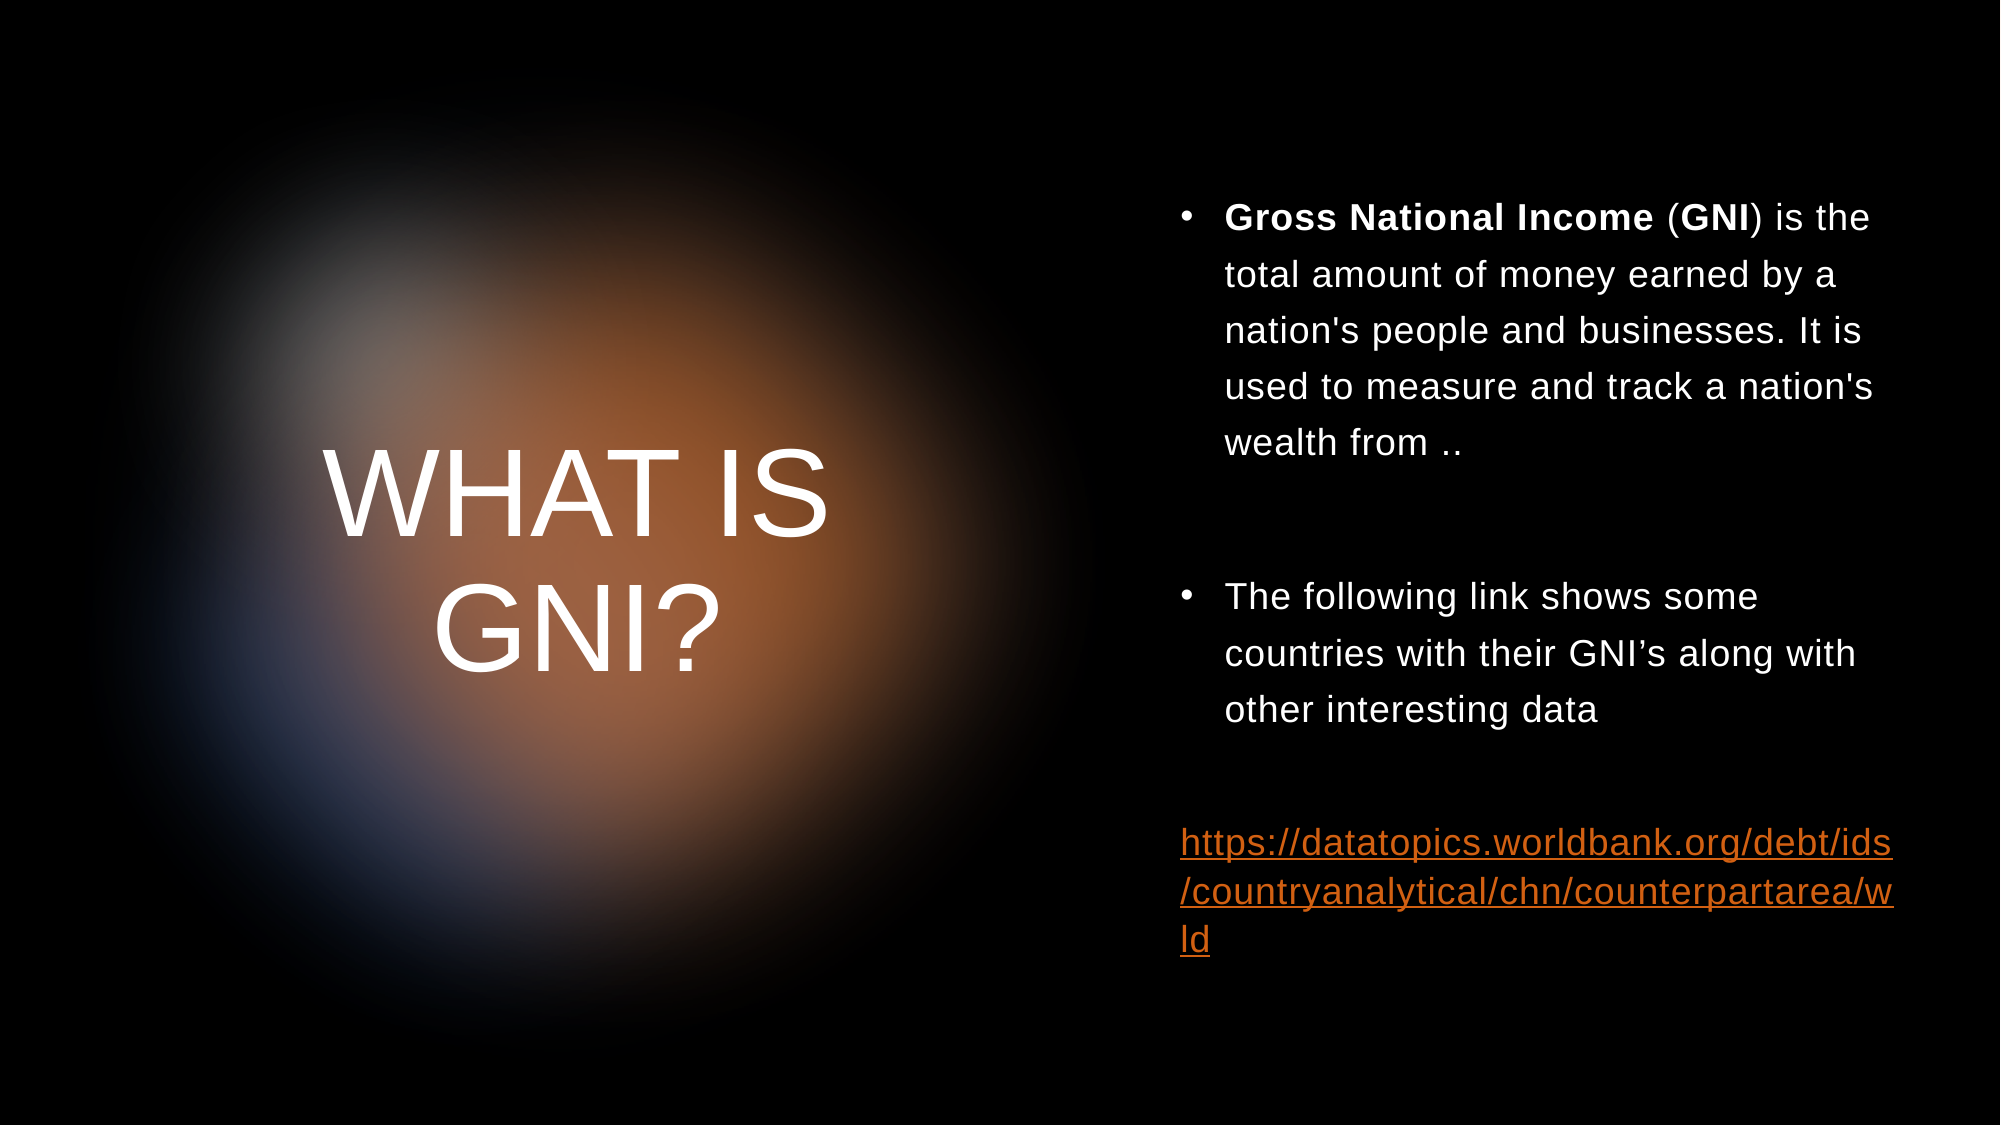

Gross National Income (GNI) is the total amount of money earned by a nation's people and businesses. It is used to measure and track a nation's wealth from ..

The following link shows some countries with their GNI’s along with other interesting data
 https://datatopics.worldbank.org/debt/ids/countryanalytical/chn/counterpartarea/wld

# WHAT IS GNI?